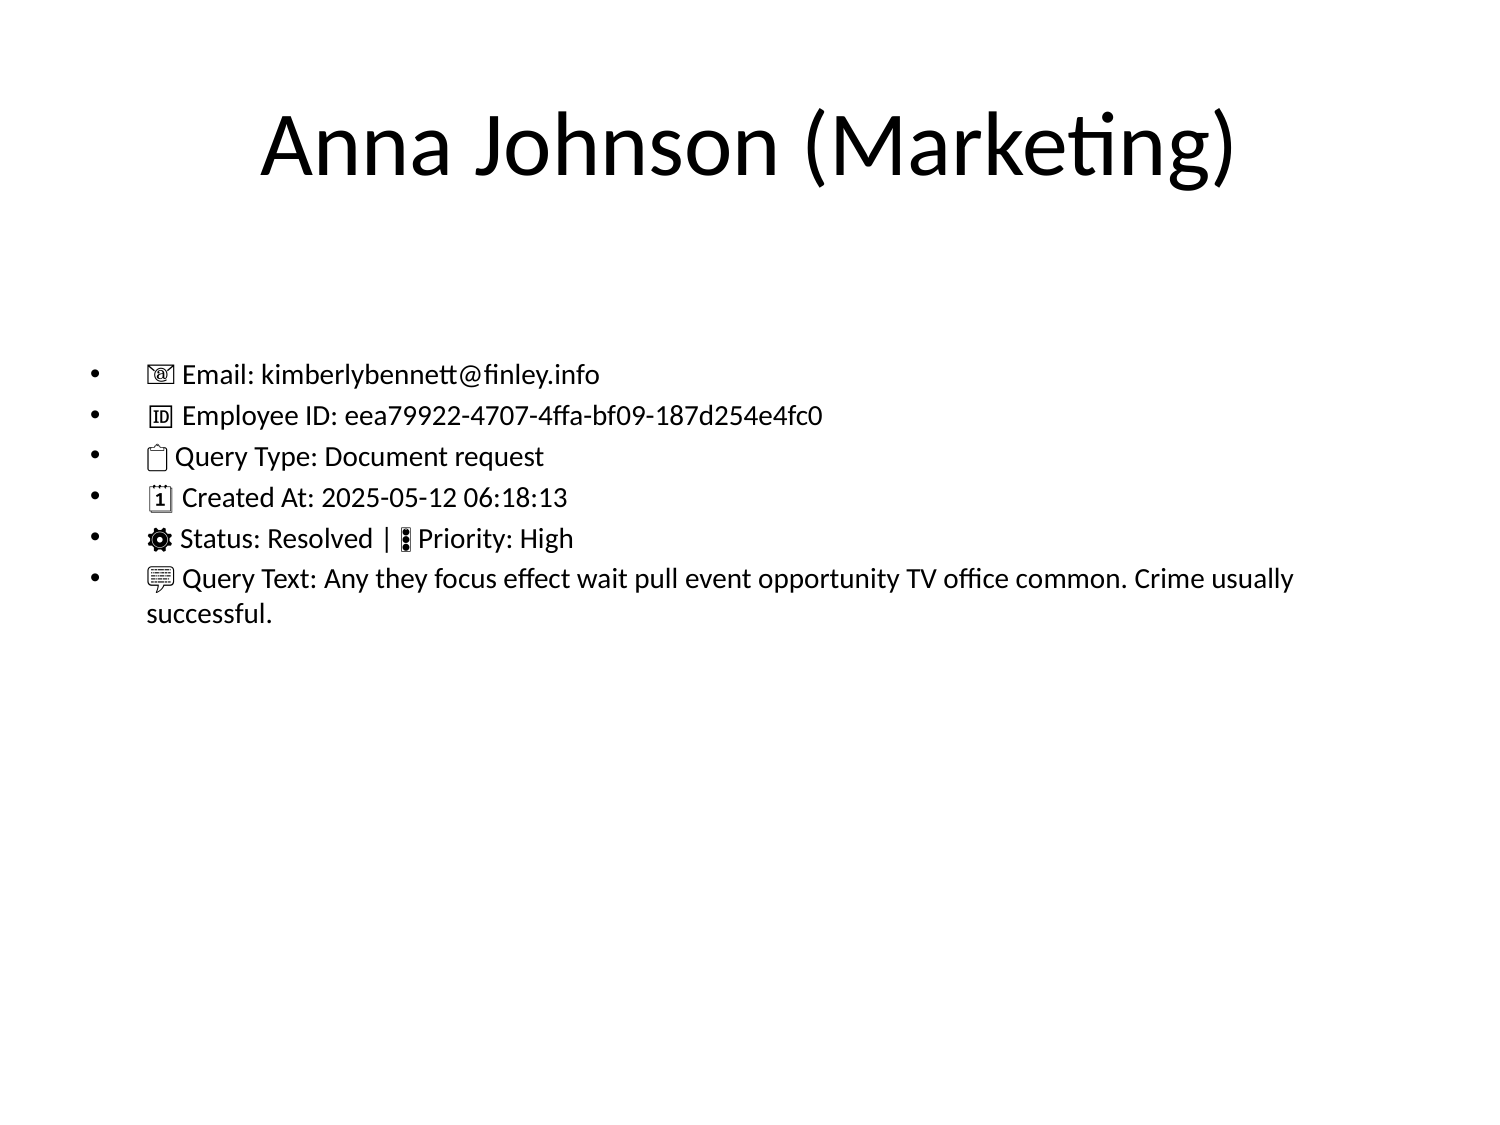

# Anna Johnson (Marketing)

📧 Email: kimberlybennett@finley.info
🆔 Employee ID: eea79922-4707-4ffa-bf09-187d254e4fc0
📋 Query Type: Document request
🗓 Created At: 2025-05-12 06:18:13
⚙ Status: Resolved | 🚦 Priority: High
💬 Query Text: Any they focus effect wait pull event opportunity TV office common. Crime usually successful.